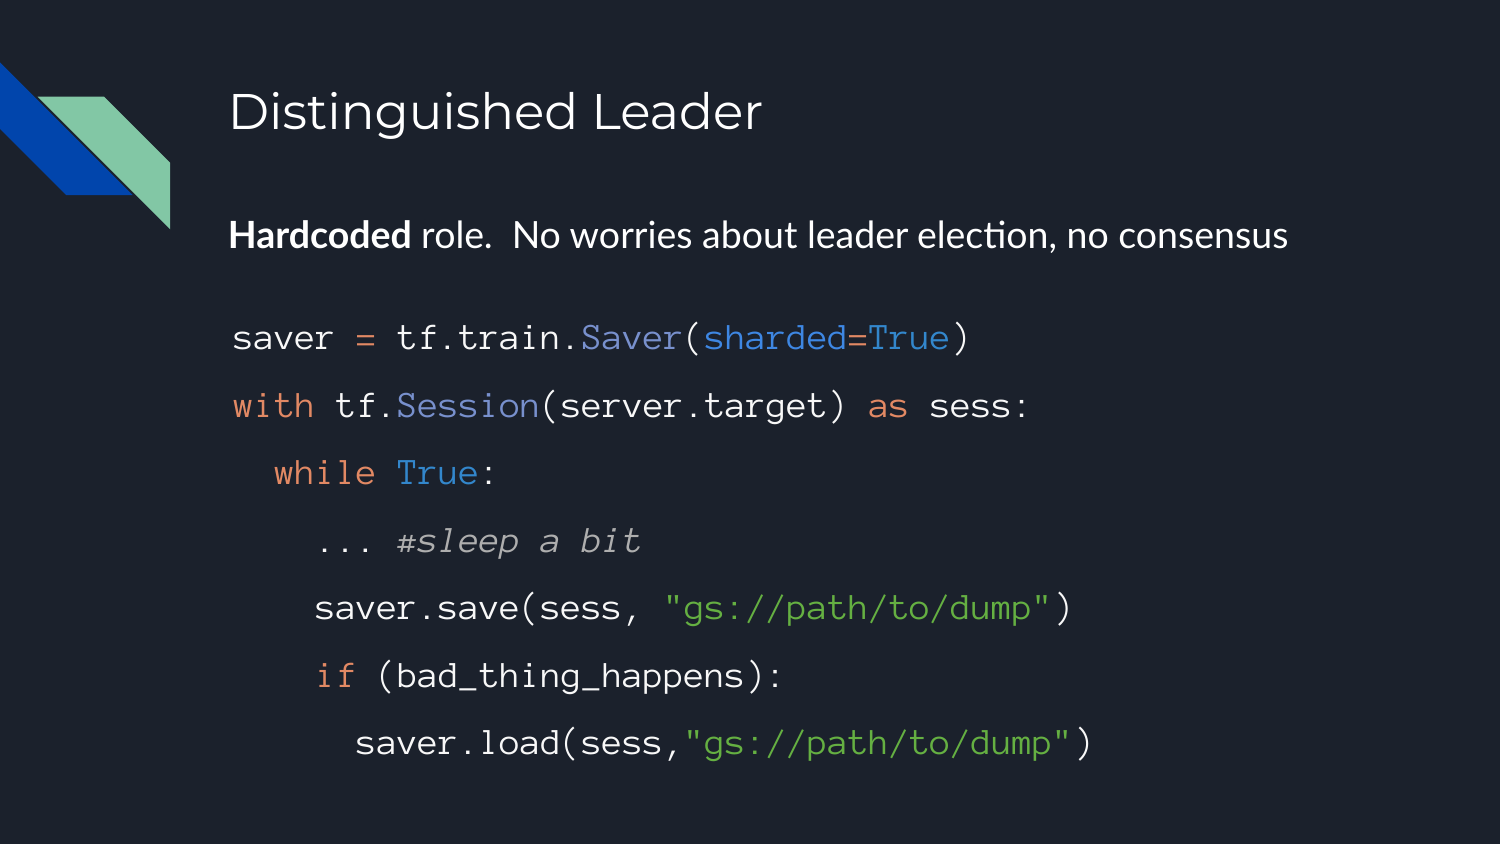

# Distinguished Leader
Hardcoded role.  No worries about leader election, no consensus
saver = tf.train.Saver(sharded=True)
with tf.Session(server.target) as sess:
  while True:
    ... #sleep a bit
    saver.save(sess, "gs://path/to/dump")
    if (bad_thing_happens):
      saver.load(sess,"gs://path/to/dump")